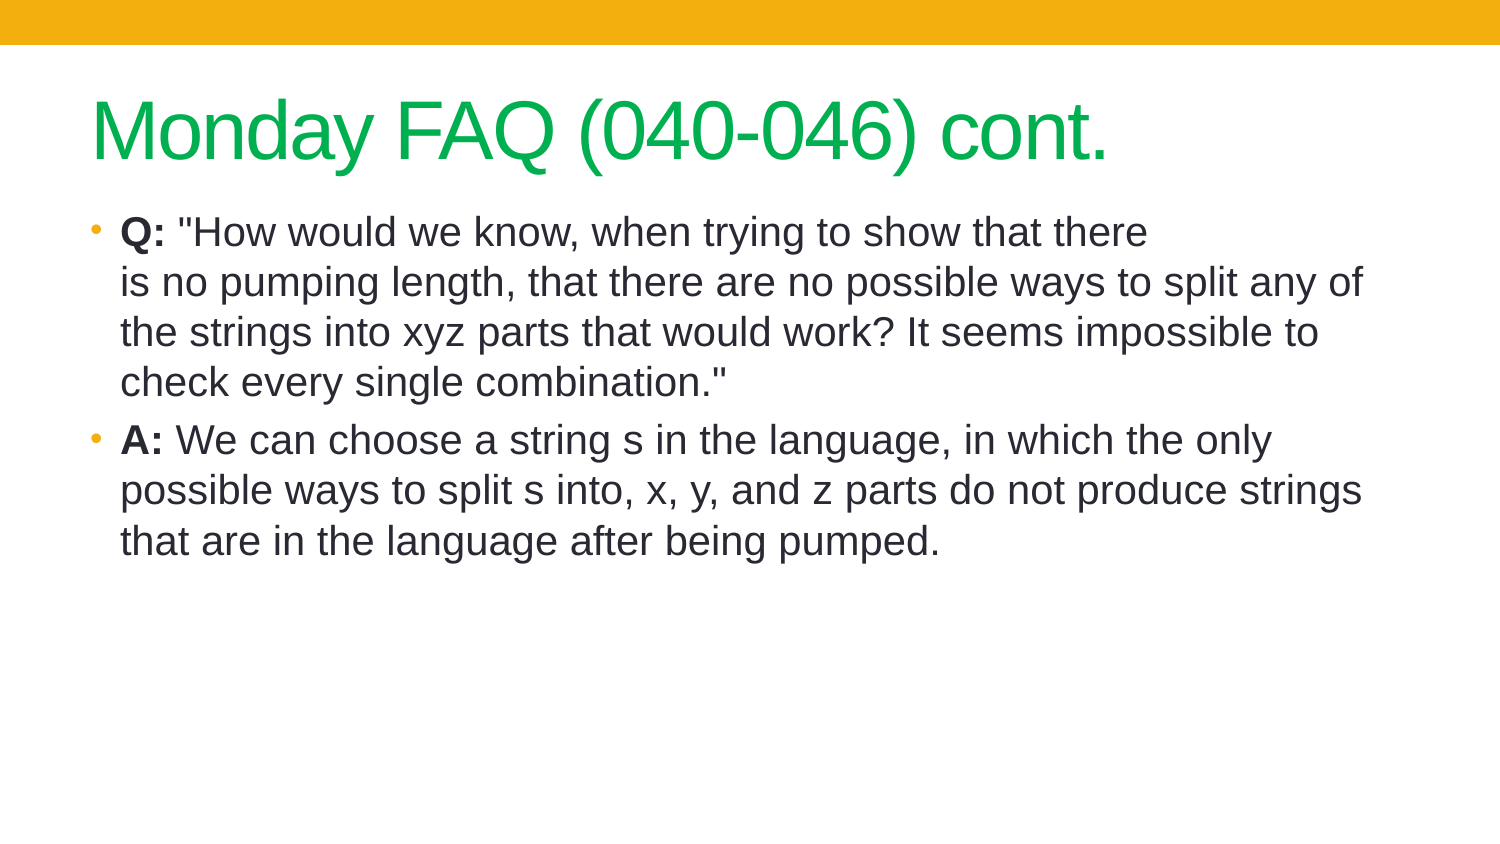

# Monday FAQ (040-046) cont.
Q: "How would we know, when trying to show that there is no pumping length, that there are no possible ways to split any of the strings into xyz parts that would work? It seems impossible to check every single combination."
A: We can choose a string s in the language, in which the only possible ways to split s into, x, y, and z parts do not produce strings that are in the language after being pumped.